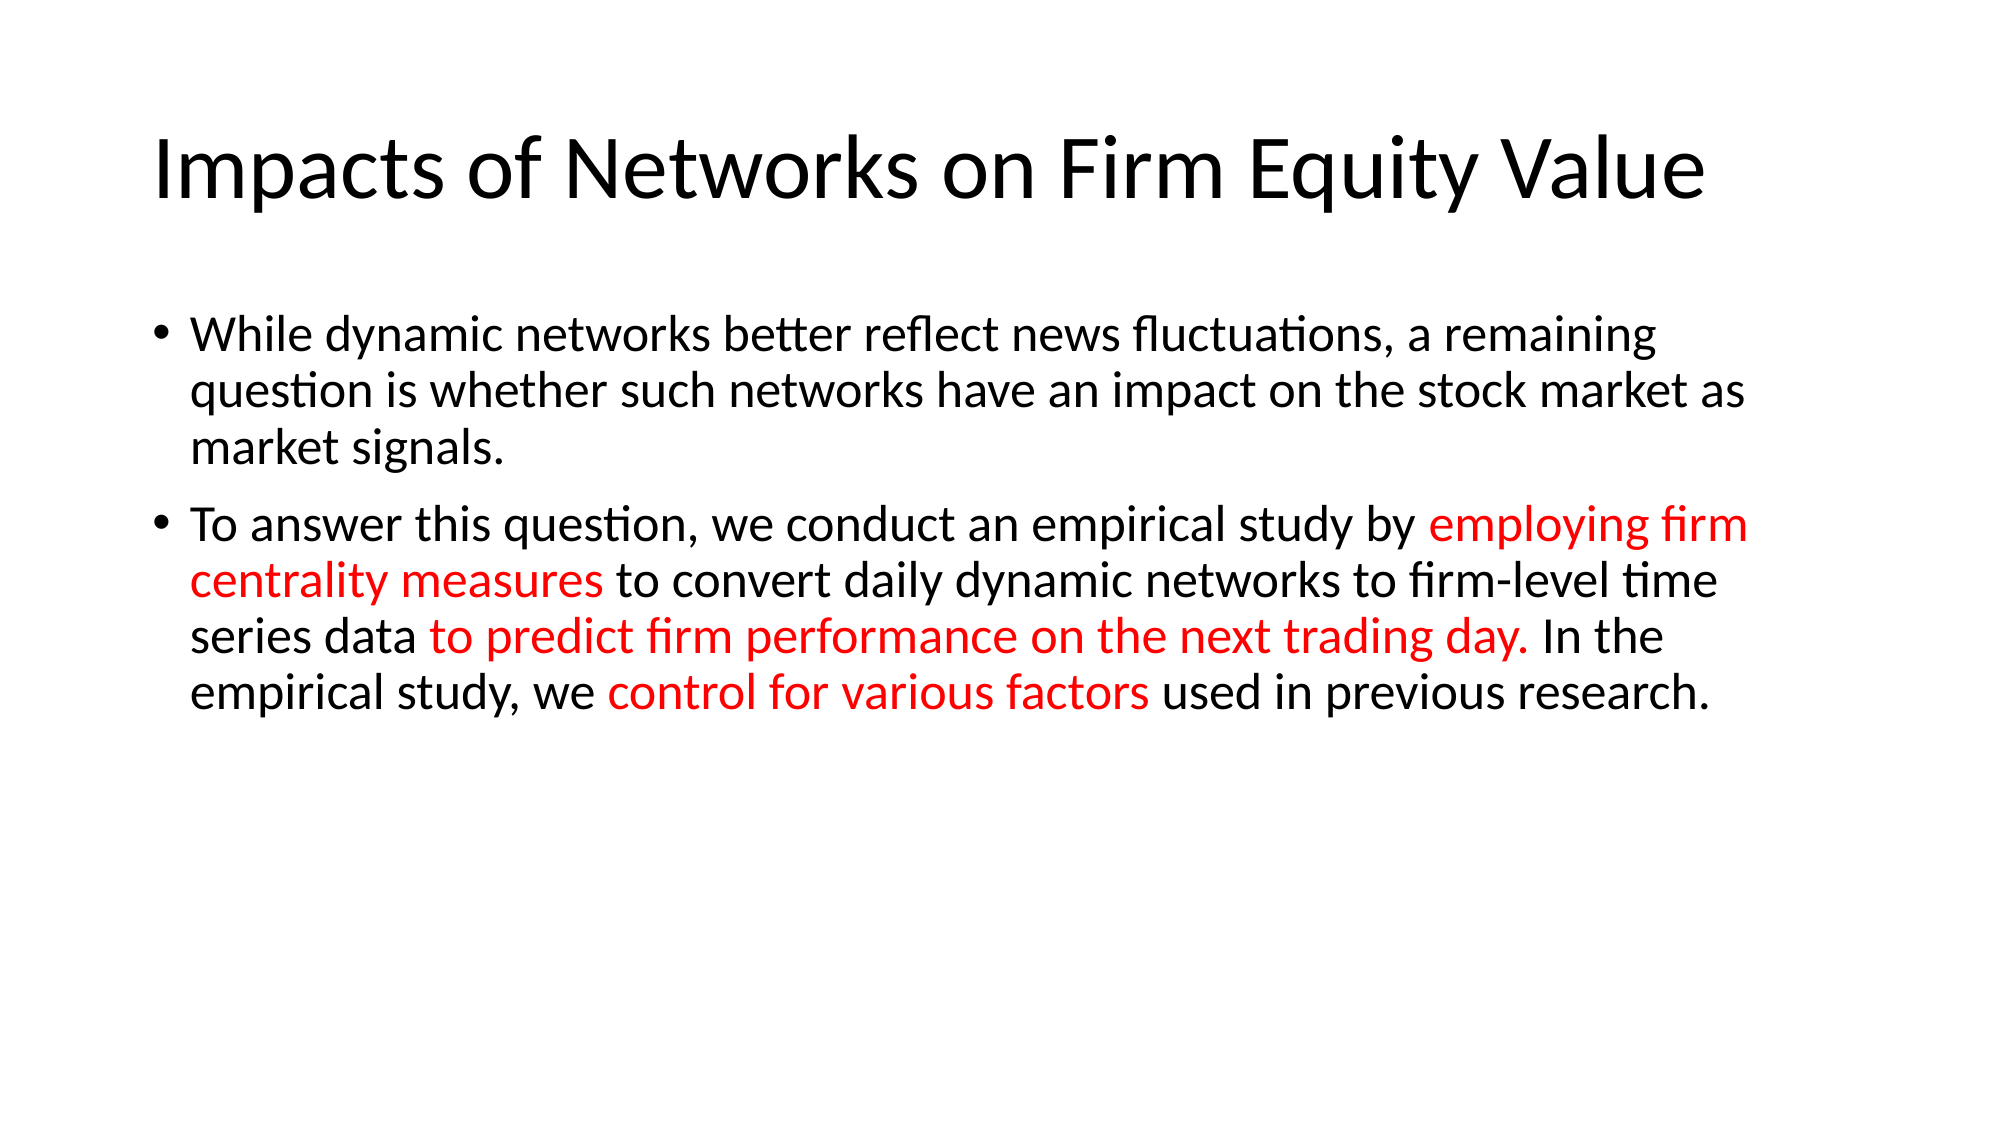

# Impacts of Networks on Firm Equity Value
While dynamic networks better reflect news fluctuations, a remaining question is whether such networks have an impact on the stock market as market signals.
To answer this question, we conduct an empirical study by employing firm centrality measures to convert daily dynamic networks to firm-level time series data to predict firm performance on the next trading day. In the empirical study, we control for various factors used in previous research.